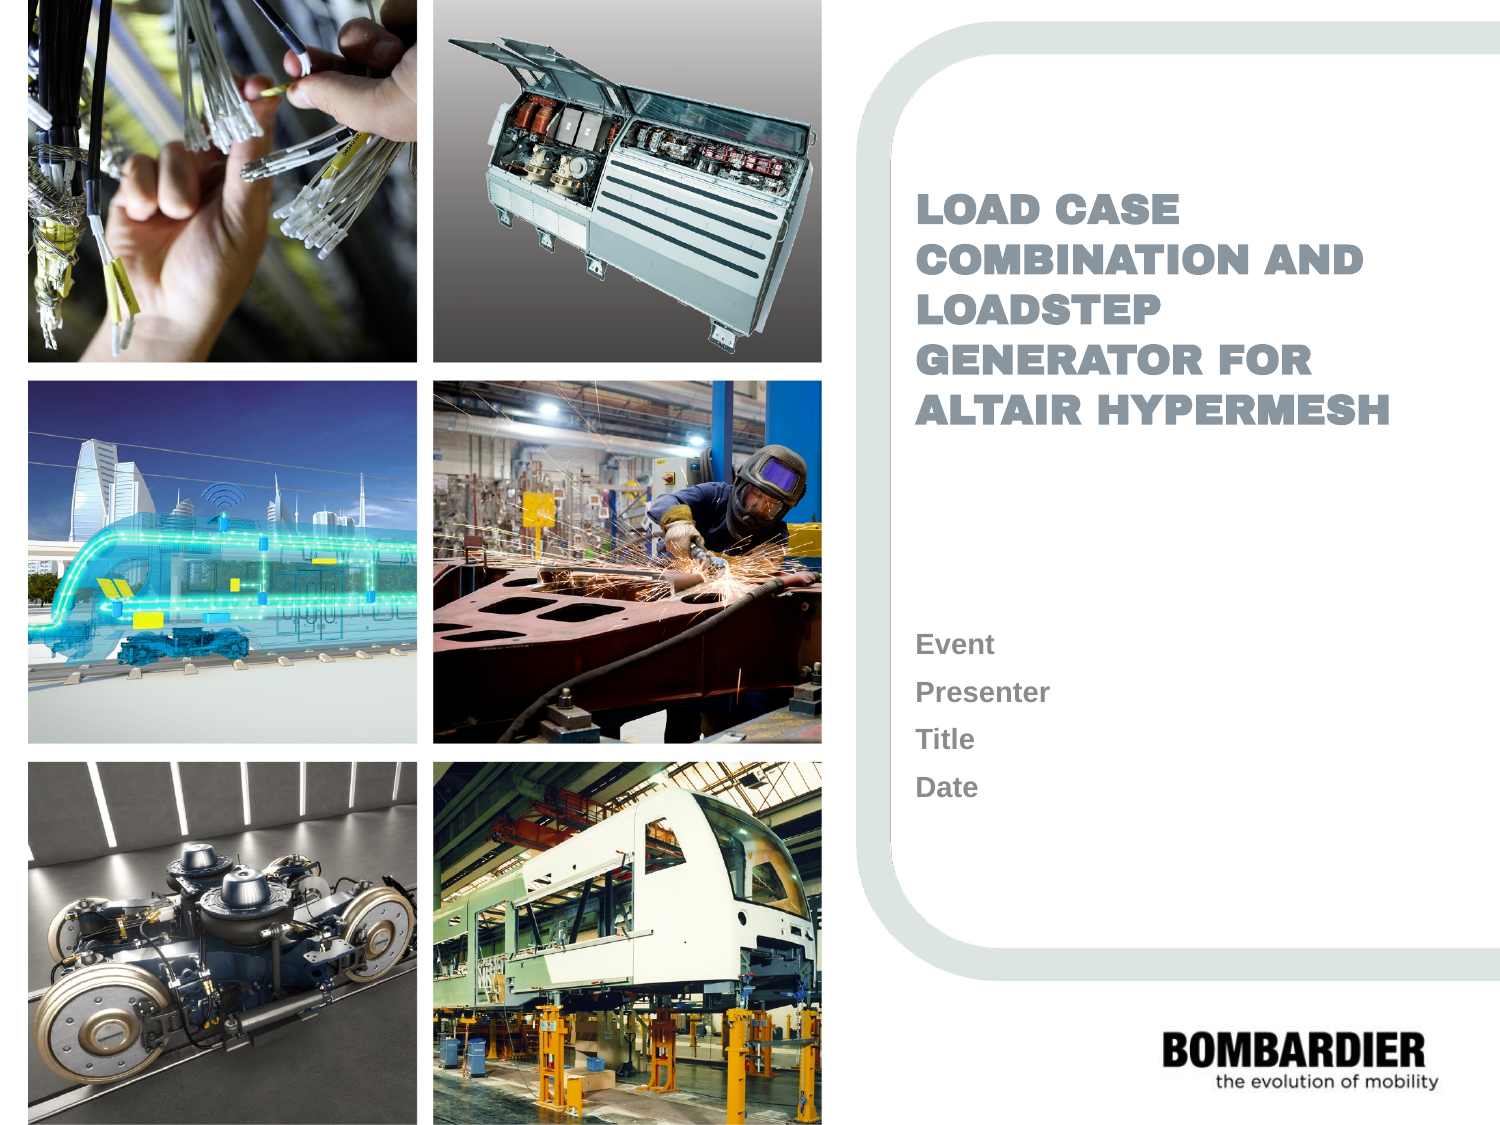

# LOAD CASE COMBINATION AND LOADSTEP GENERATOR FOR ALTAIR HYPERMESH
Event
Presenter
Title
Date